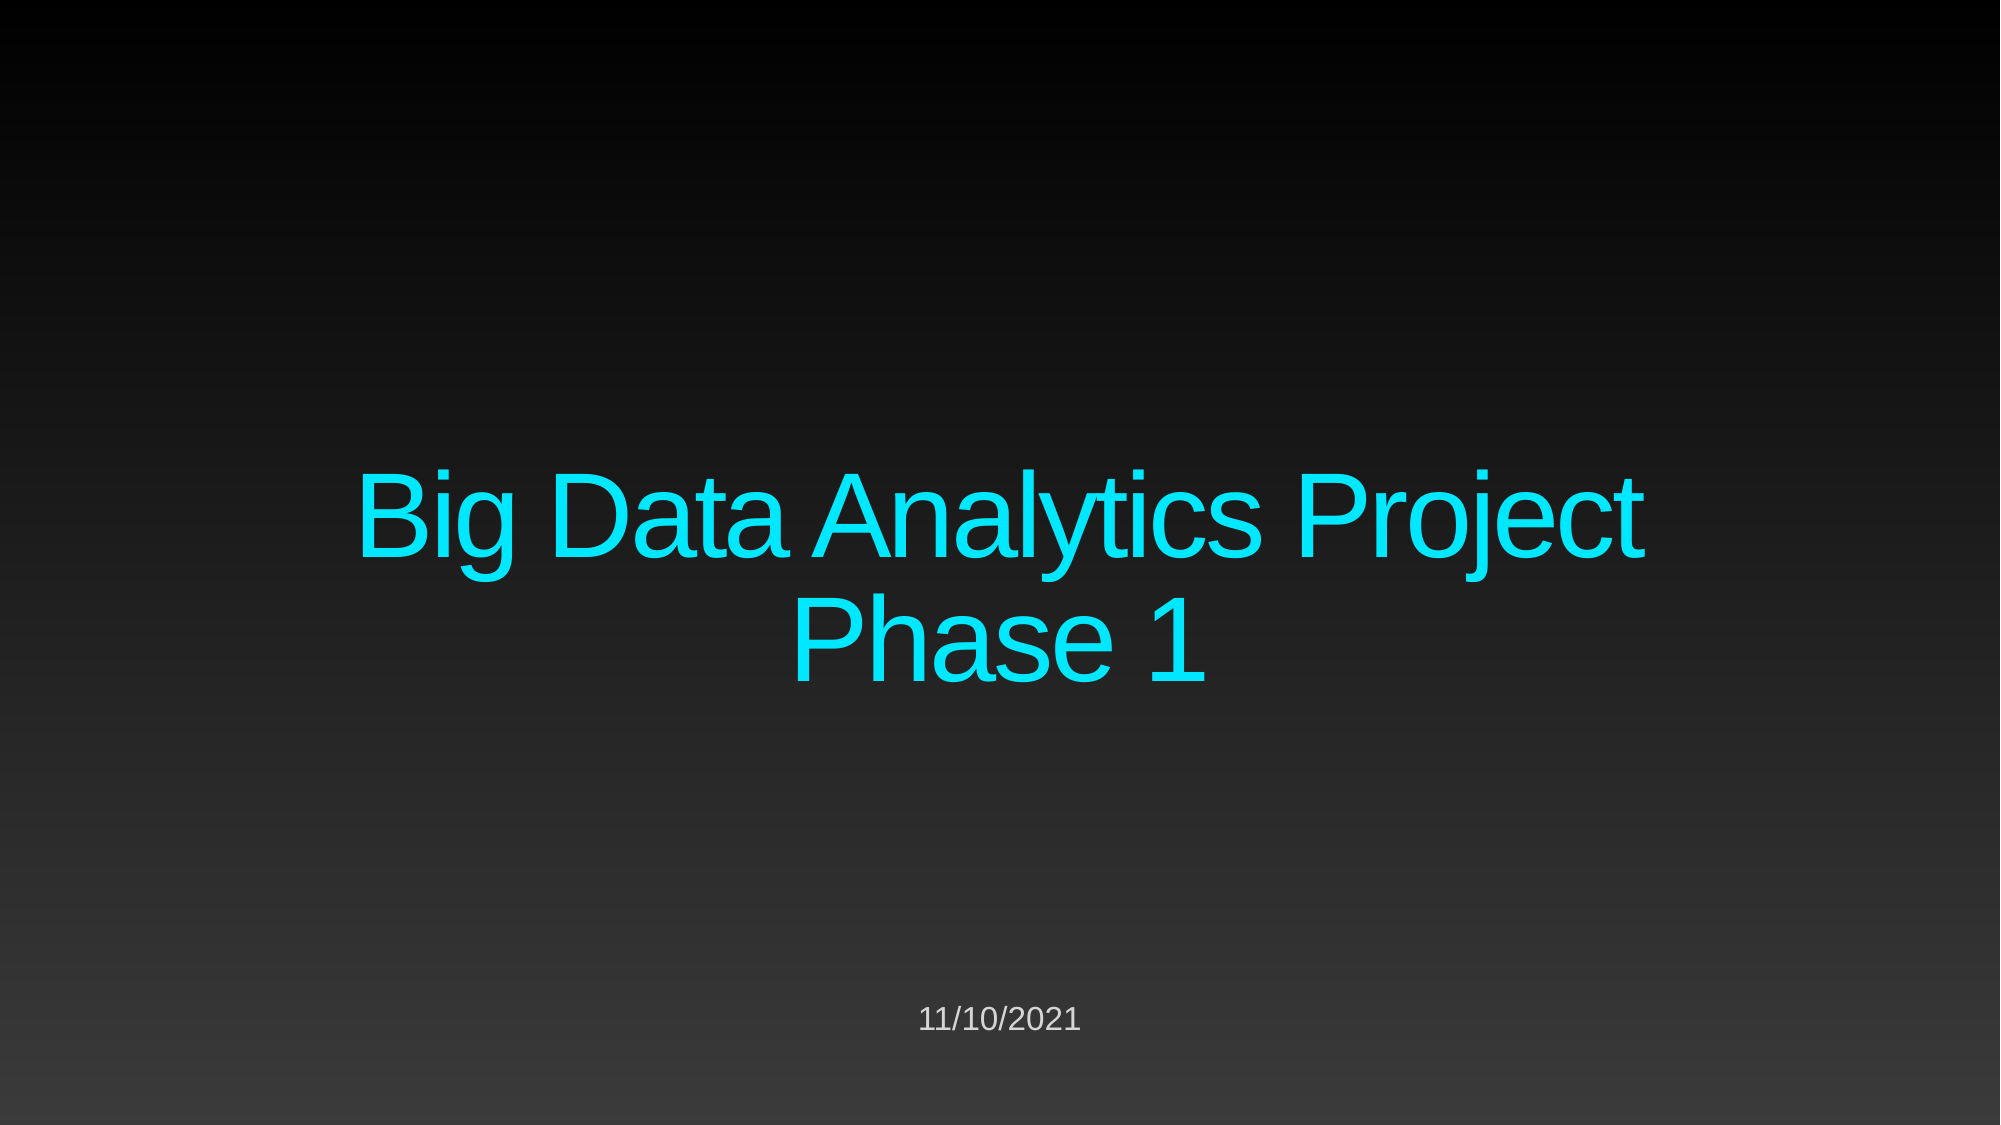

# Big Data Analytics Project
Phase 1
11/10/2021